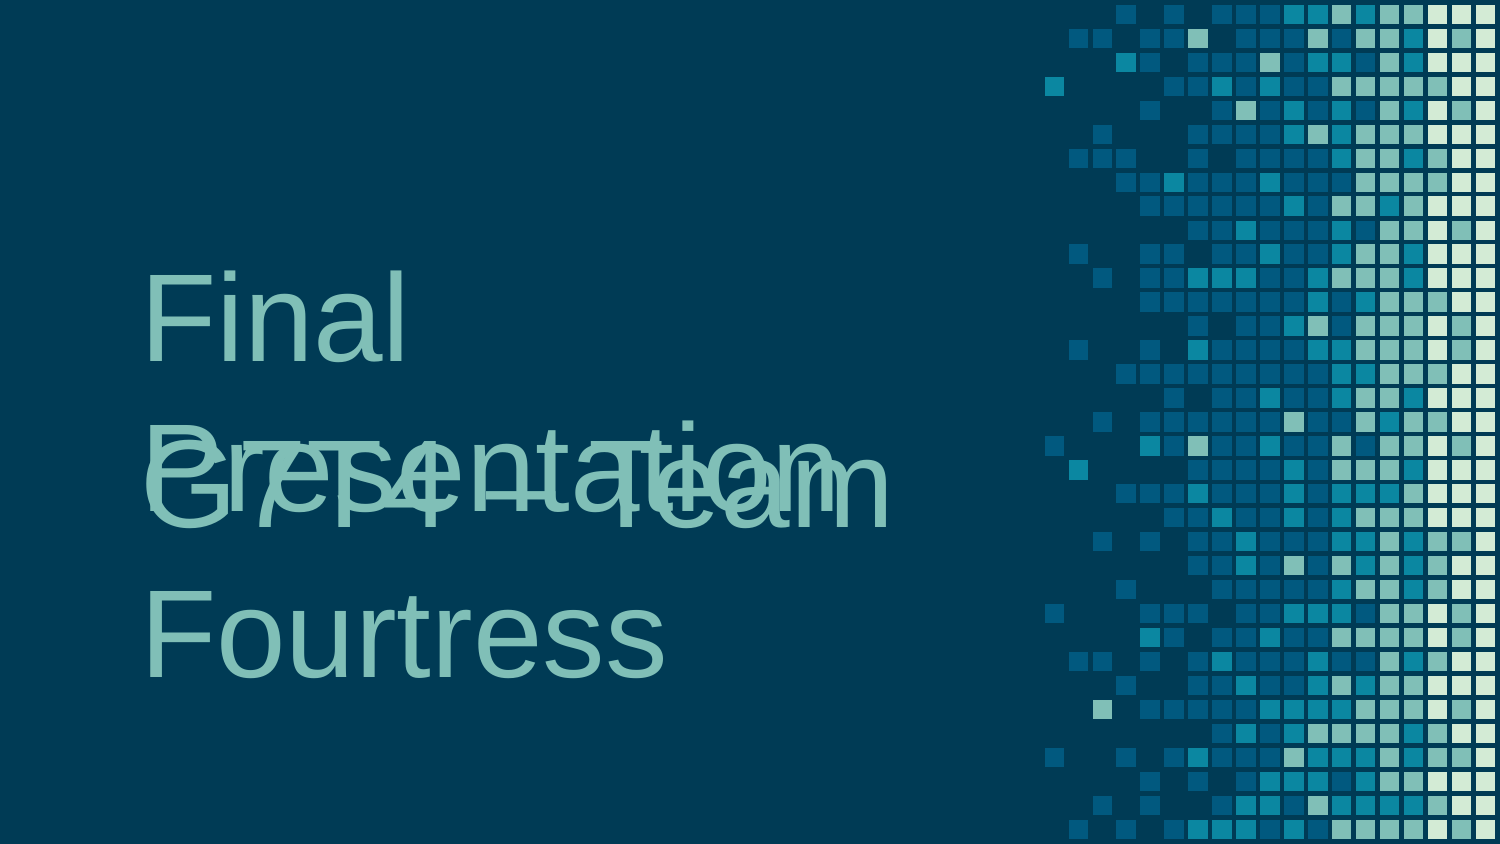

# Final Presentation
G7T4 – Team Fourtress